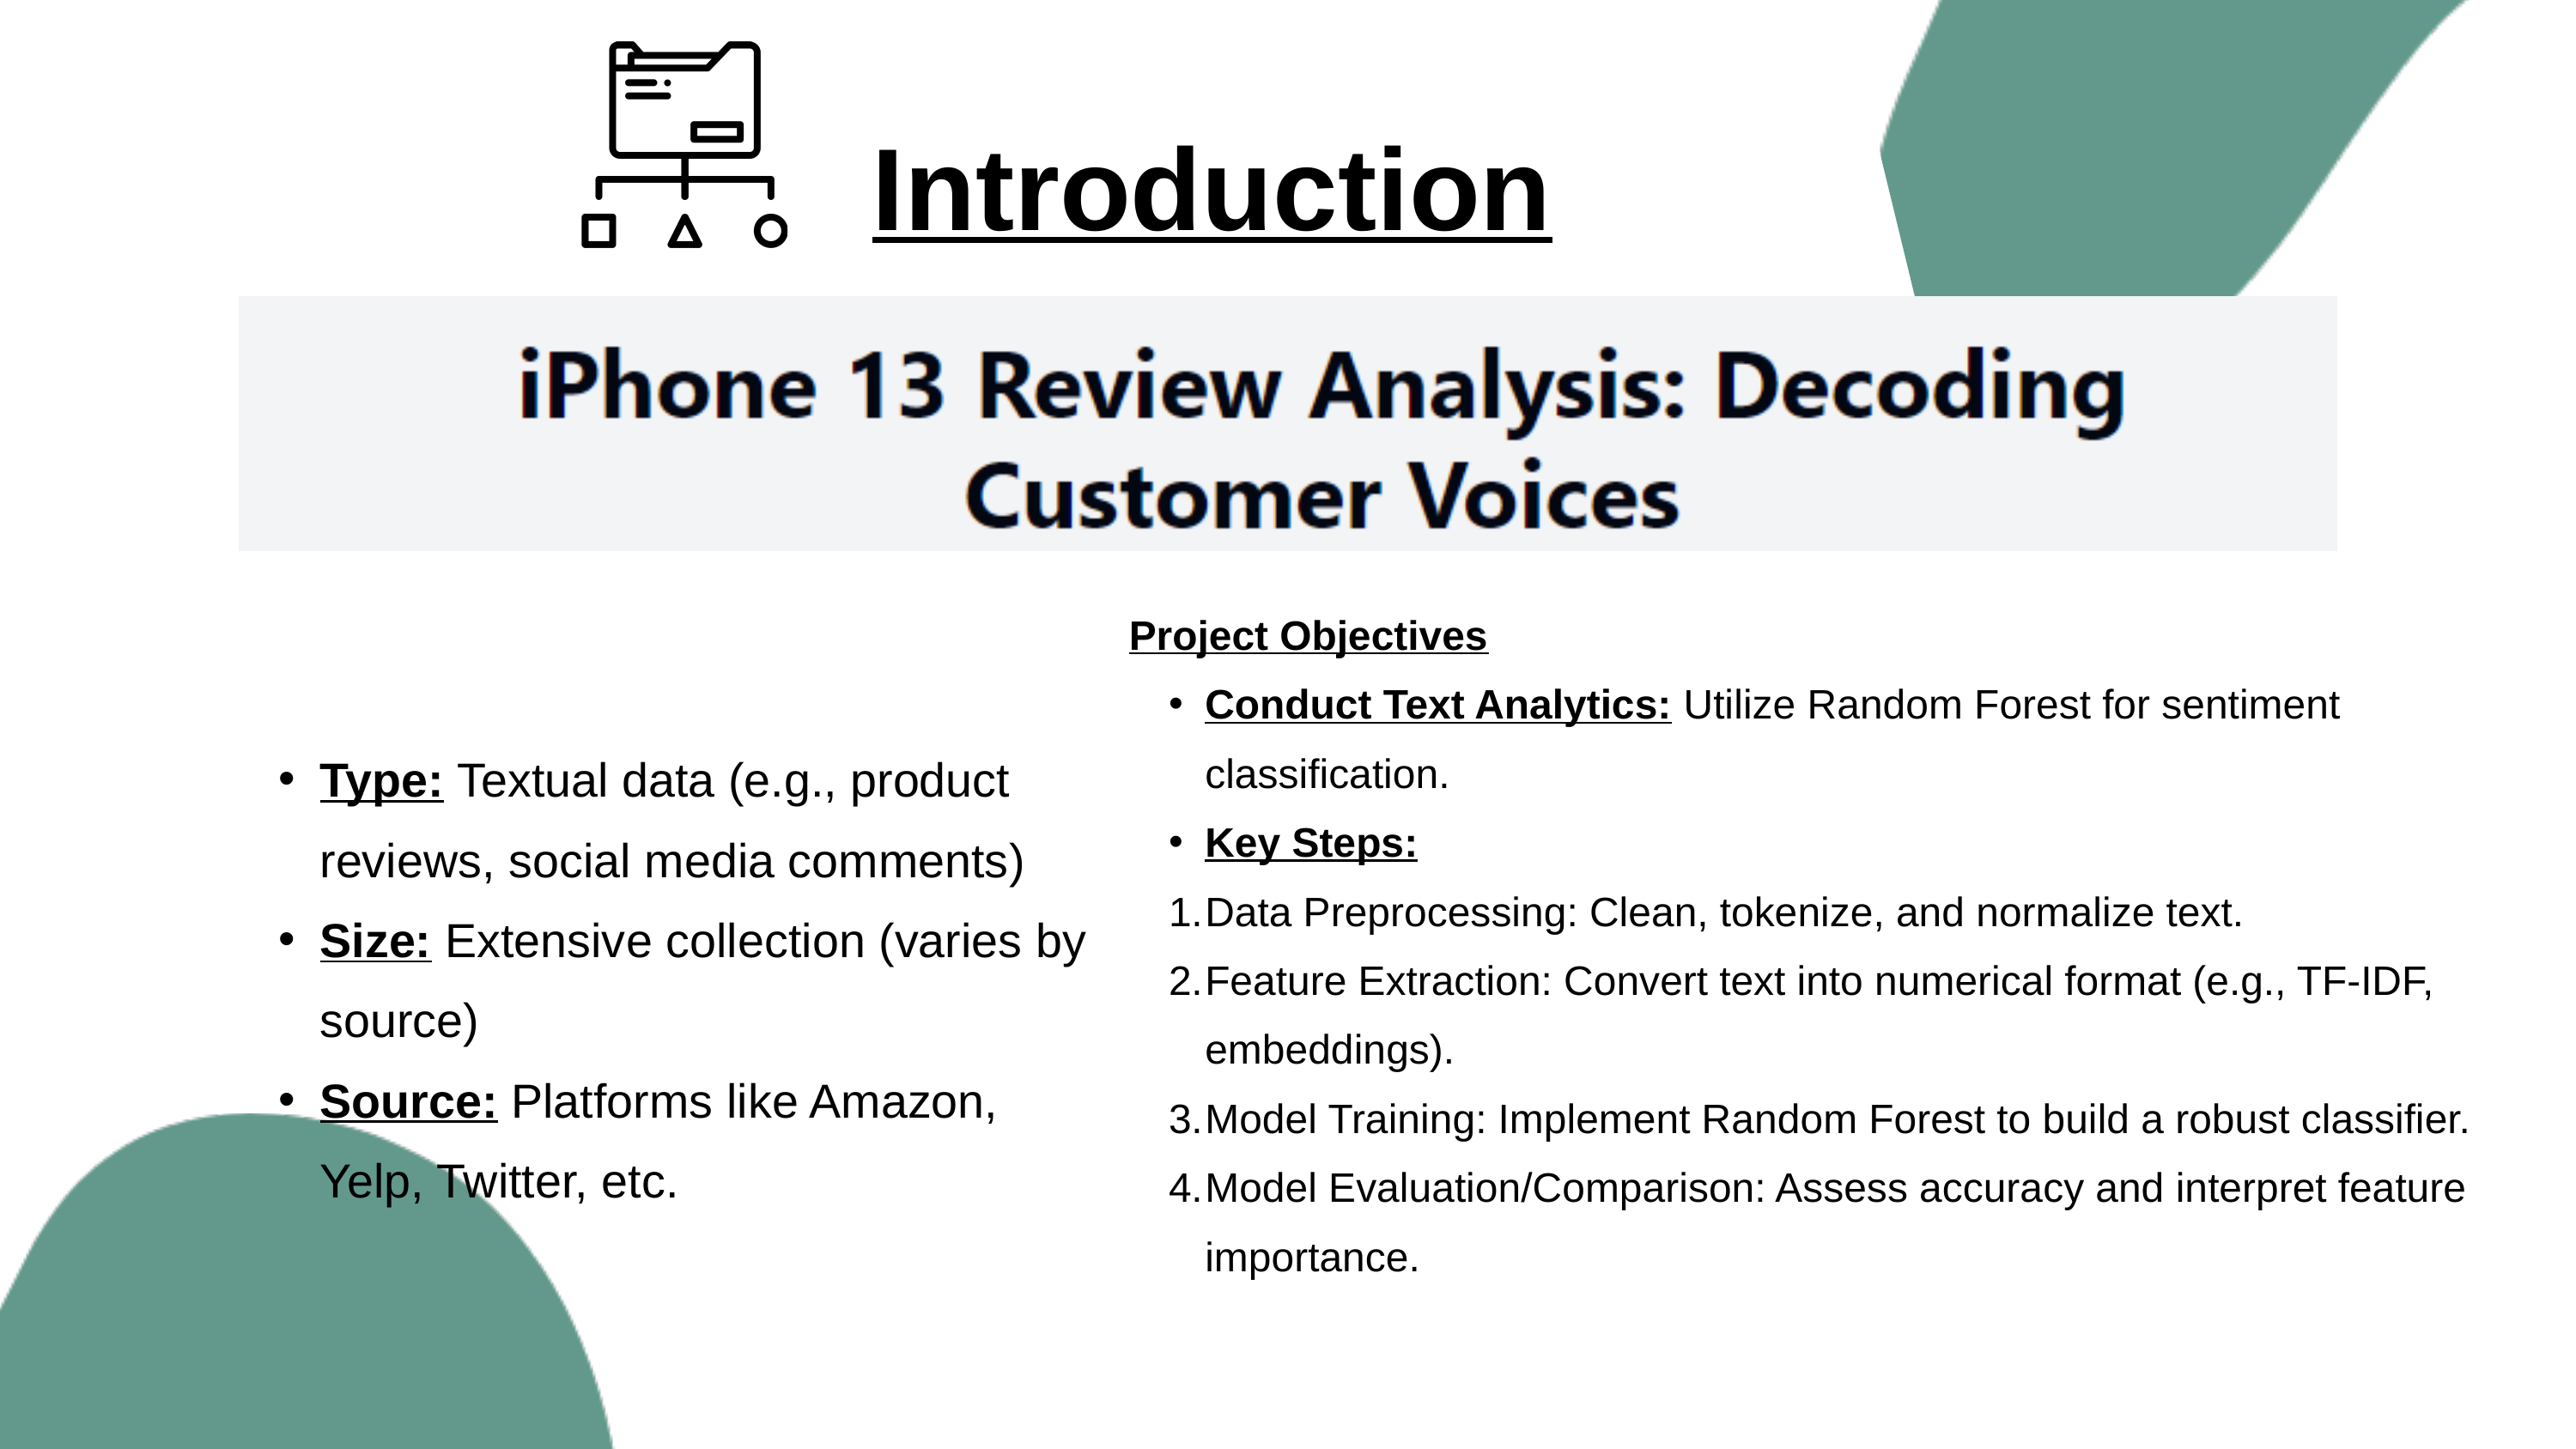

Introduction

Project Objectives
Conduct Text Analytics: Utilize Random Forest for sentiment classification.
Key Steps:
Data Preprocessing: Clean, tokenize, and normalize text.
Feature Extraction: Convert text into numerical format (e.g., TF-IDF, embeddings).
Model Training: Implement Random Forest to build a robust classifier.
Model Evaluation/Comparison: Assess accuracy and interpret feature importance.

Type: Textual data (e.g., product reviews, social media comments)
Size: Extensive collection (varies by source)
Source: Platforms like Amazon, Yelp, Twitter, etc.